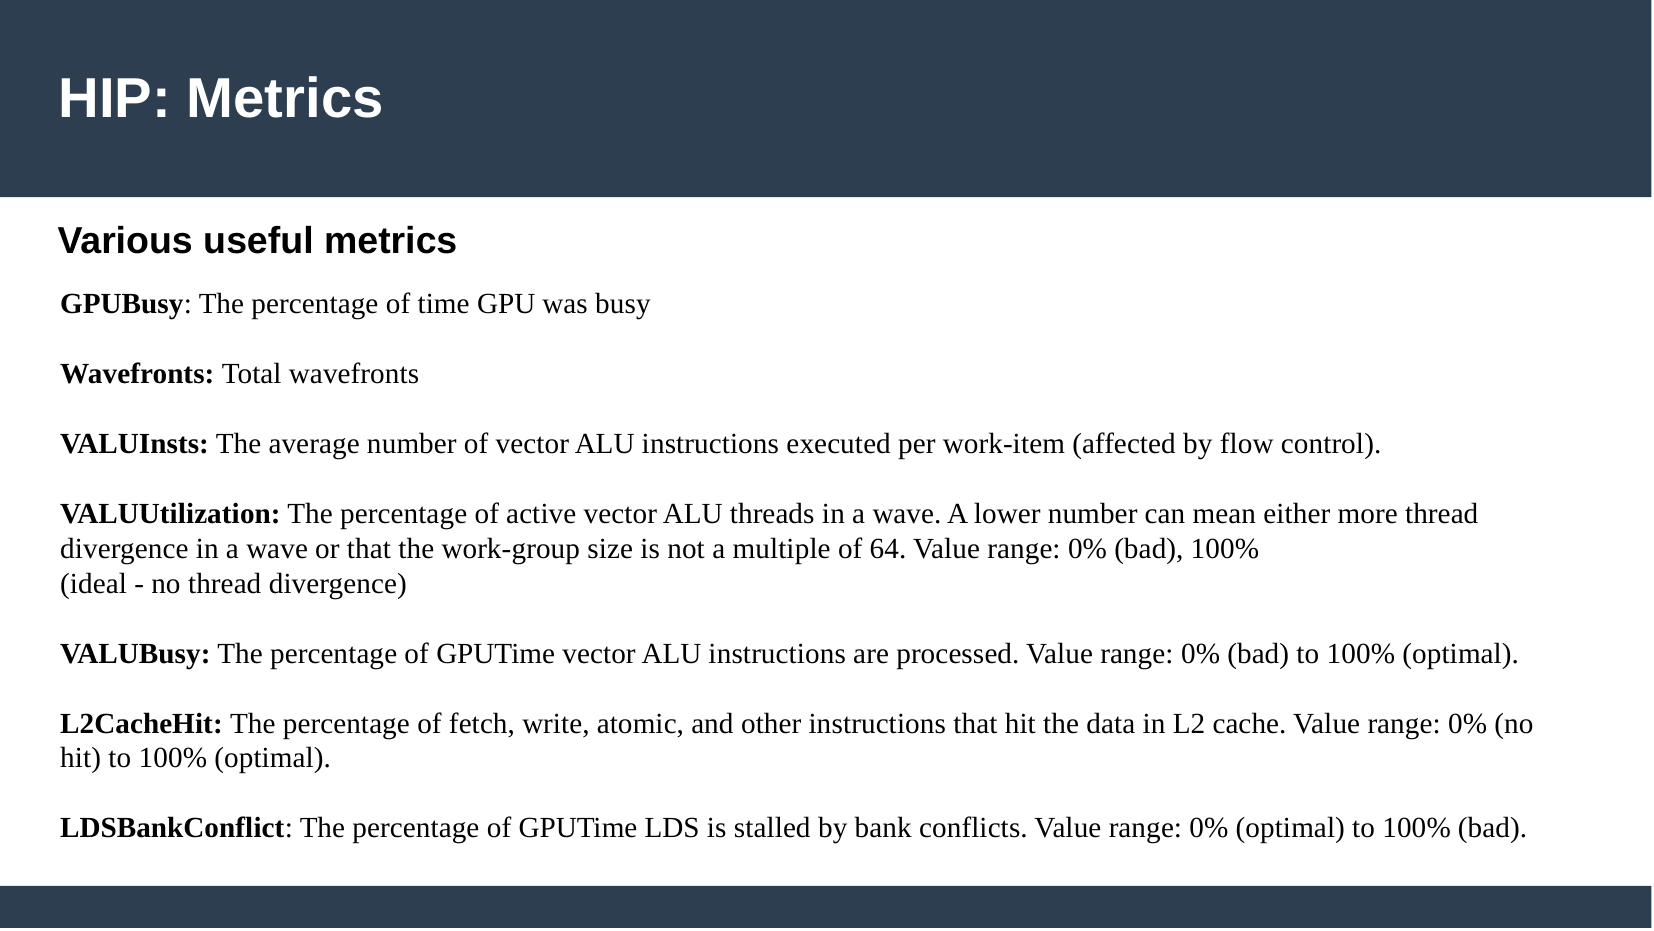

HIP: Metrics
Various useful metrics
GPUBusy: The percentage of time GPU was busy

Wavefronts: Total wavefronts

VALUInsts: The average number of vector ALU instructions executed per work-item (affected by flow control).

VALUUtilization: The percentage of active vector ALU threads in a wave. A lower number can mean either more thread divergence in a wave or that the work-group size is not a multiple of 64. Value range: 0% (bad), 100%
(ideal - no thread divergence)

VALUBusy: The percentage of GPUTime vector ALU instructions are processed. Value range: 0% (bad) to 100% (optimal).

L2CacheHit: The percentage of fetch, write, atomic, and other instructions that hit the data in L2 cache. Value range: 0% (no hit) to 100% (optimal).

LDSBankConflict: The percentage of GPUTime LDS is stalled by bank conflicts. Value range: 0% (optimal) to 100% (bad).